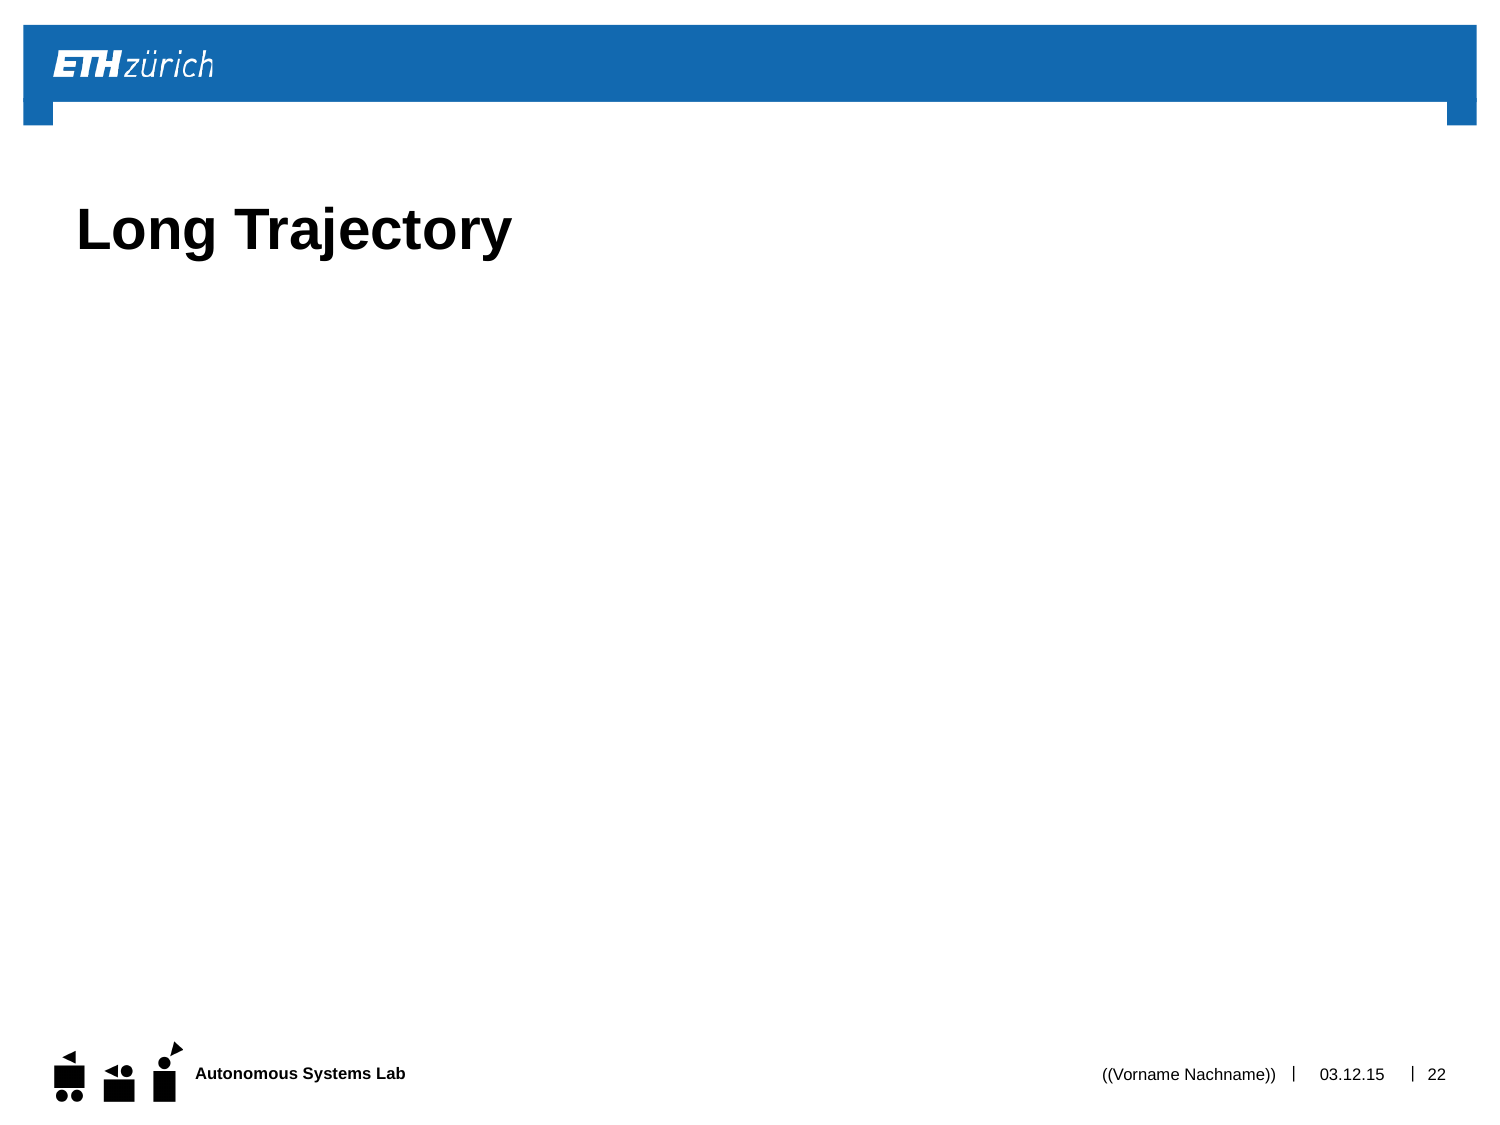

# Long Trajectory

((Vorname Nachname))
03.12.15
22